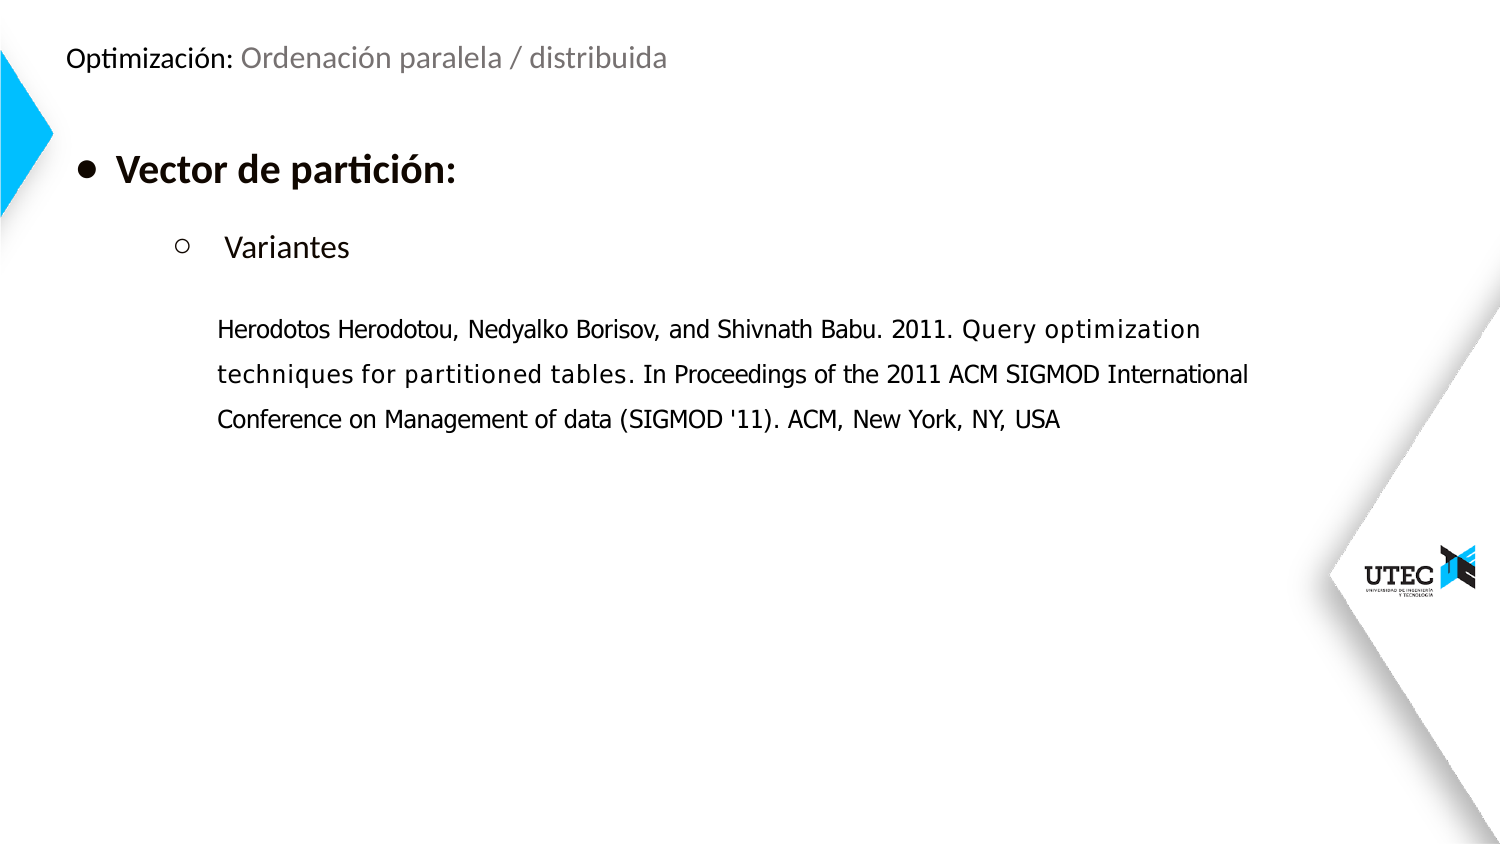

# Optimización: Ordenación paralela / distribuida
Vector de partición:
Variantes
Herodotos Herodotou, Nedyalko Borisov, and Shivnath Babu. 2011. Query optimization techniques for partitioned tables. In Proceedings of the 2011 ACM SIGMOD International Conference on Management of data (SIGMOD '11). ACM, New York, NY, USA